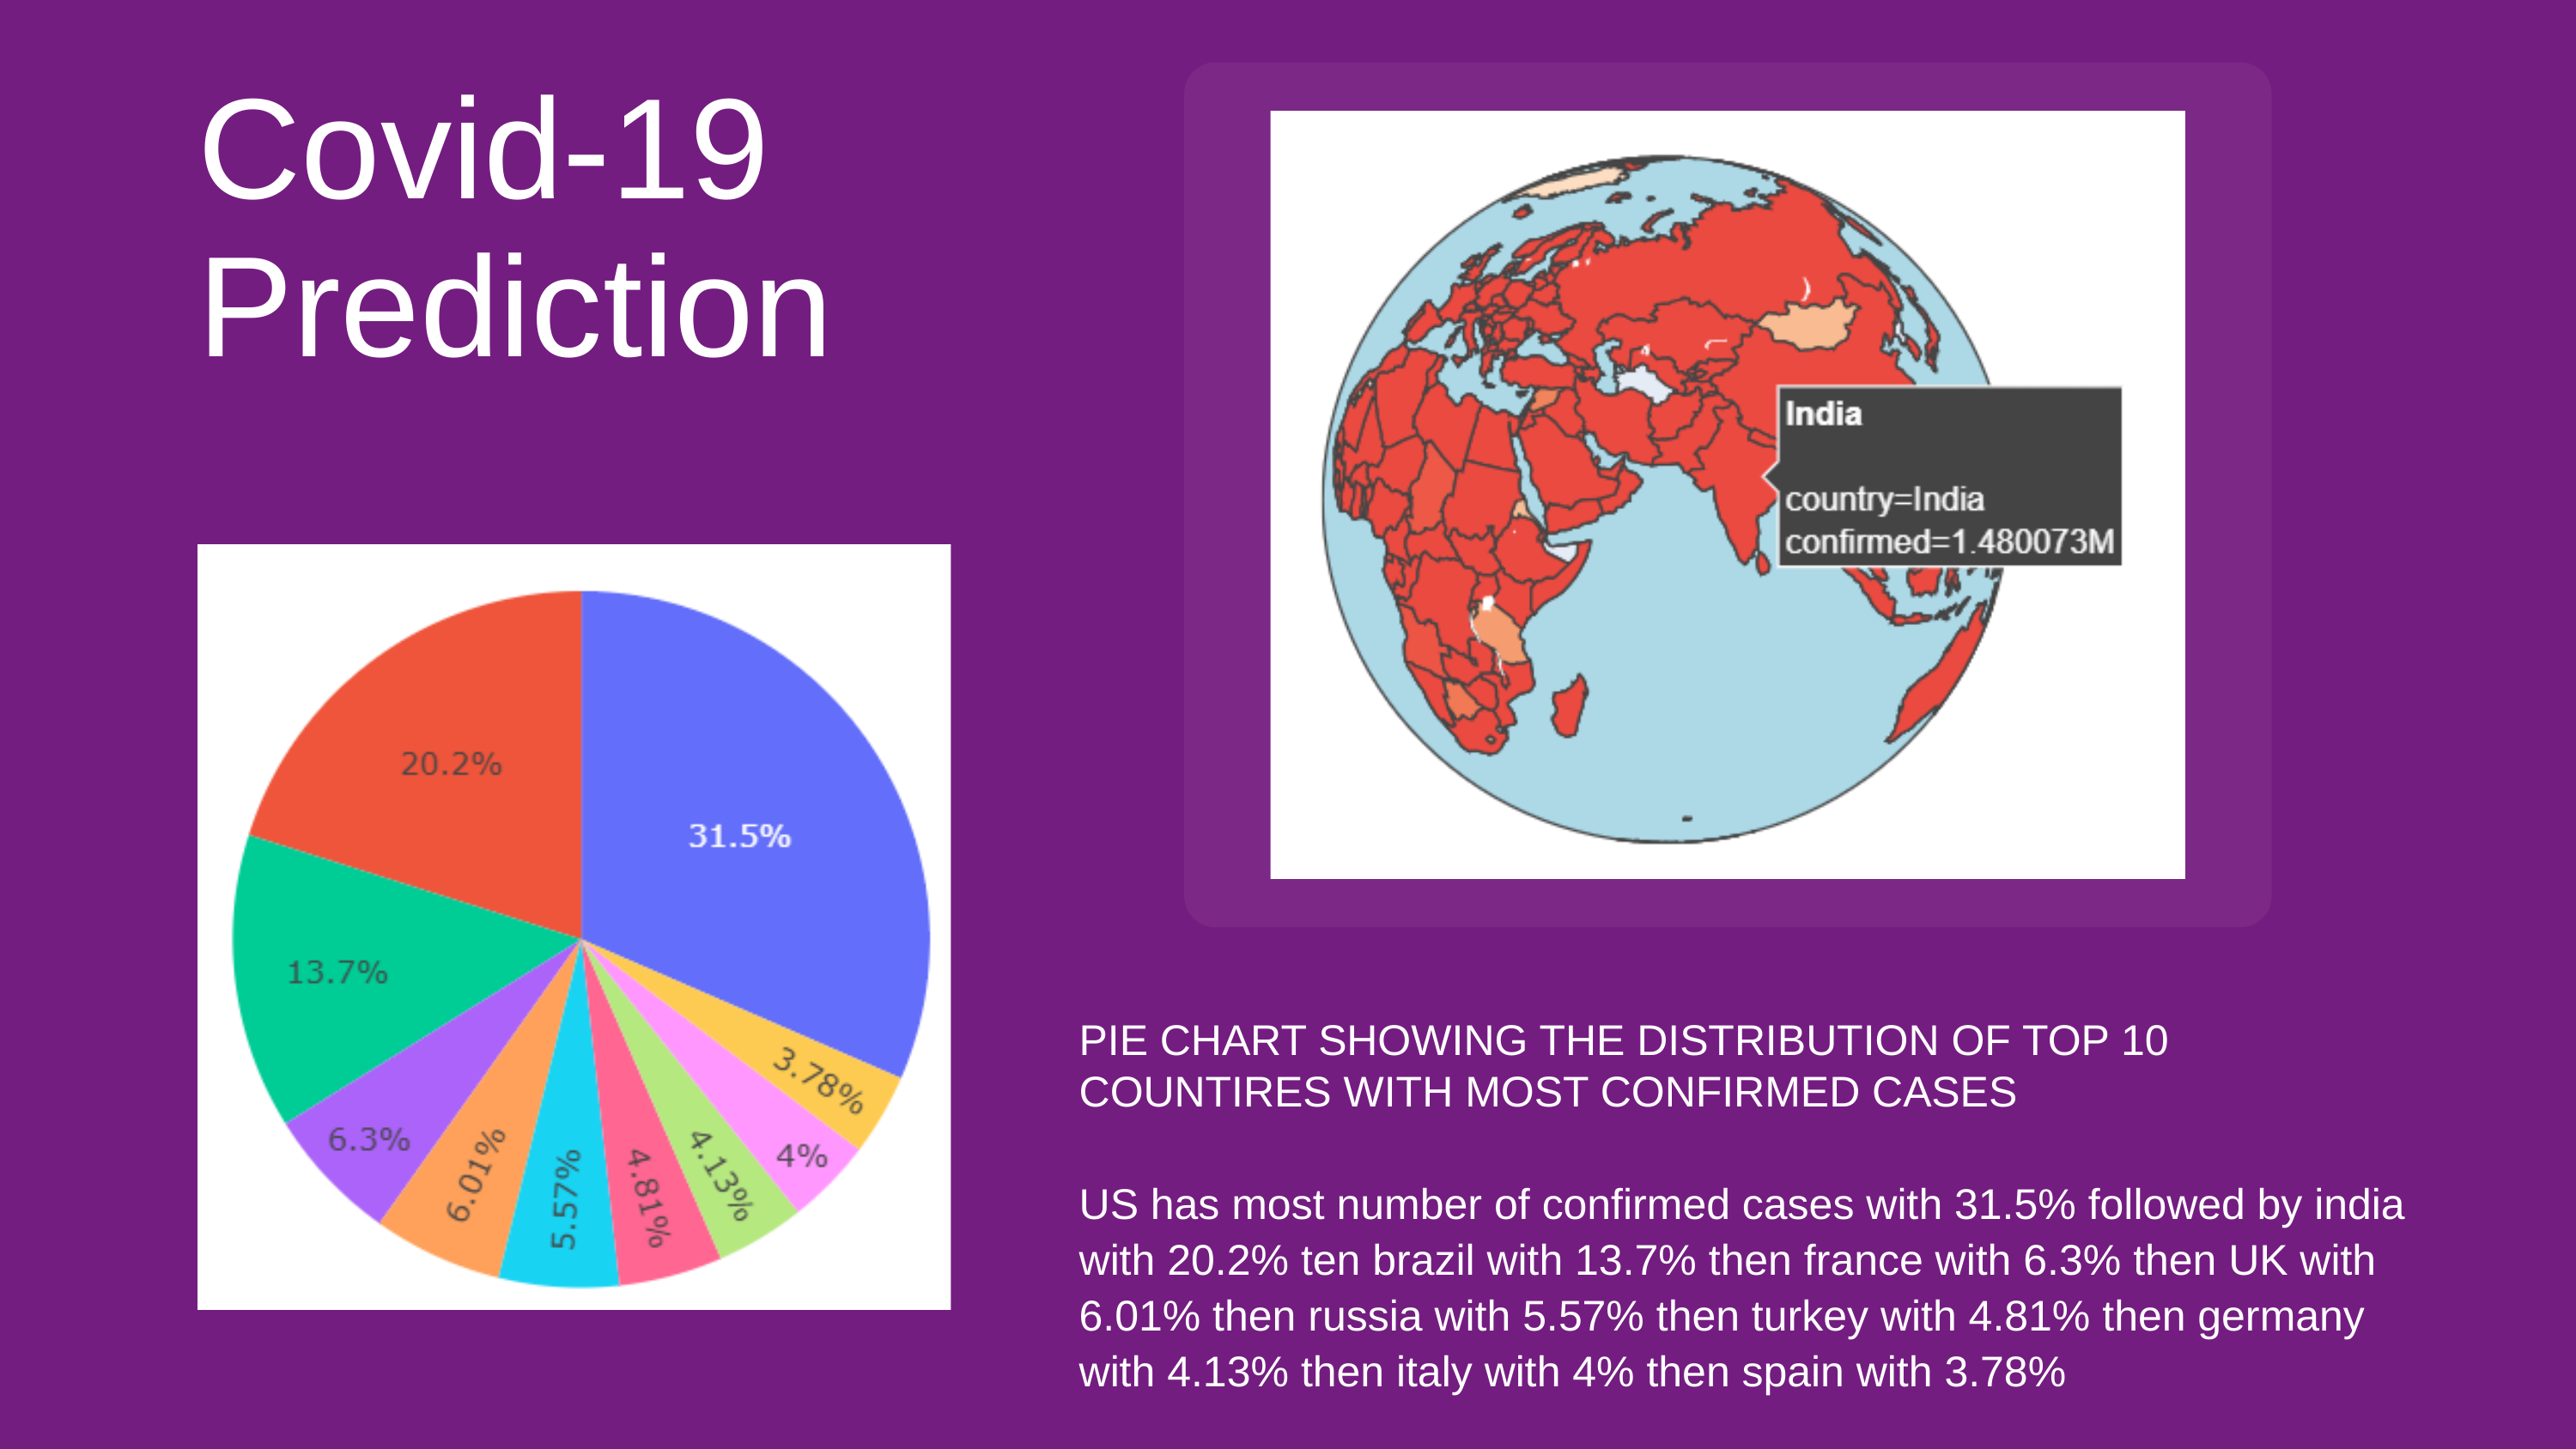

Covid-19 Prediction

PIE CHART SHOWING THE DISTRIBUTION OF TOP 10 COUNTIRES WITH MOST CONFIRMED CASES
US has most number of confirmed cases with 31.5% followed by india with 20.2% ten brazil with 13.7% then france with 6.3% then UK with 6.01% then russia with 5.57% then turkey with 4.81% then germany with 4.13% then italy with 4% then spain with 3.78%